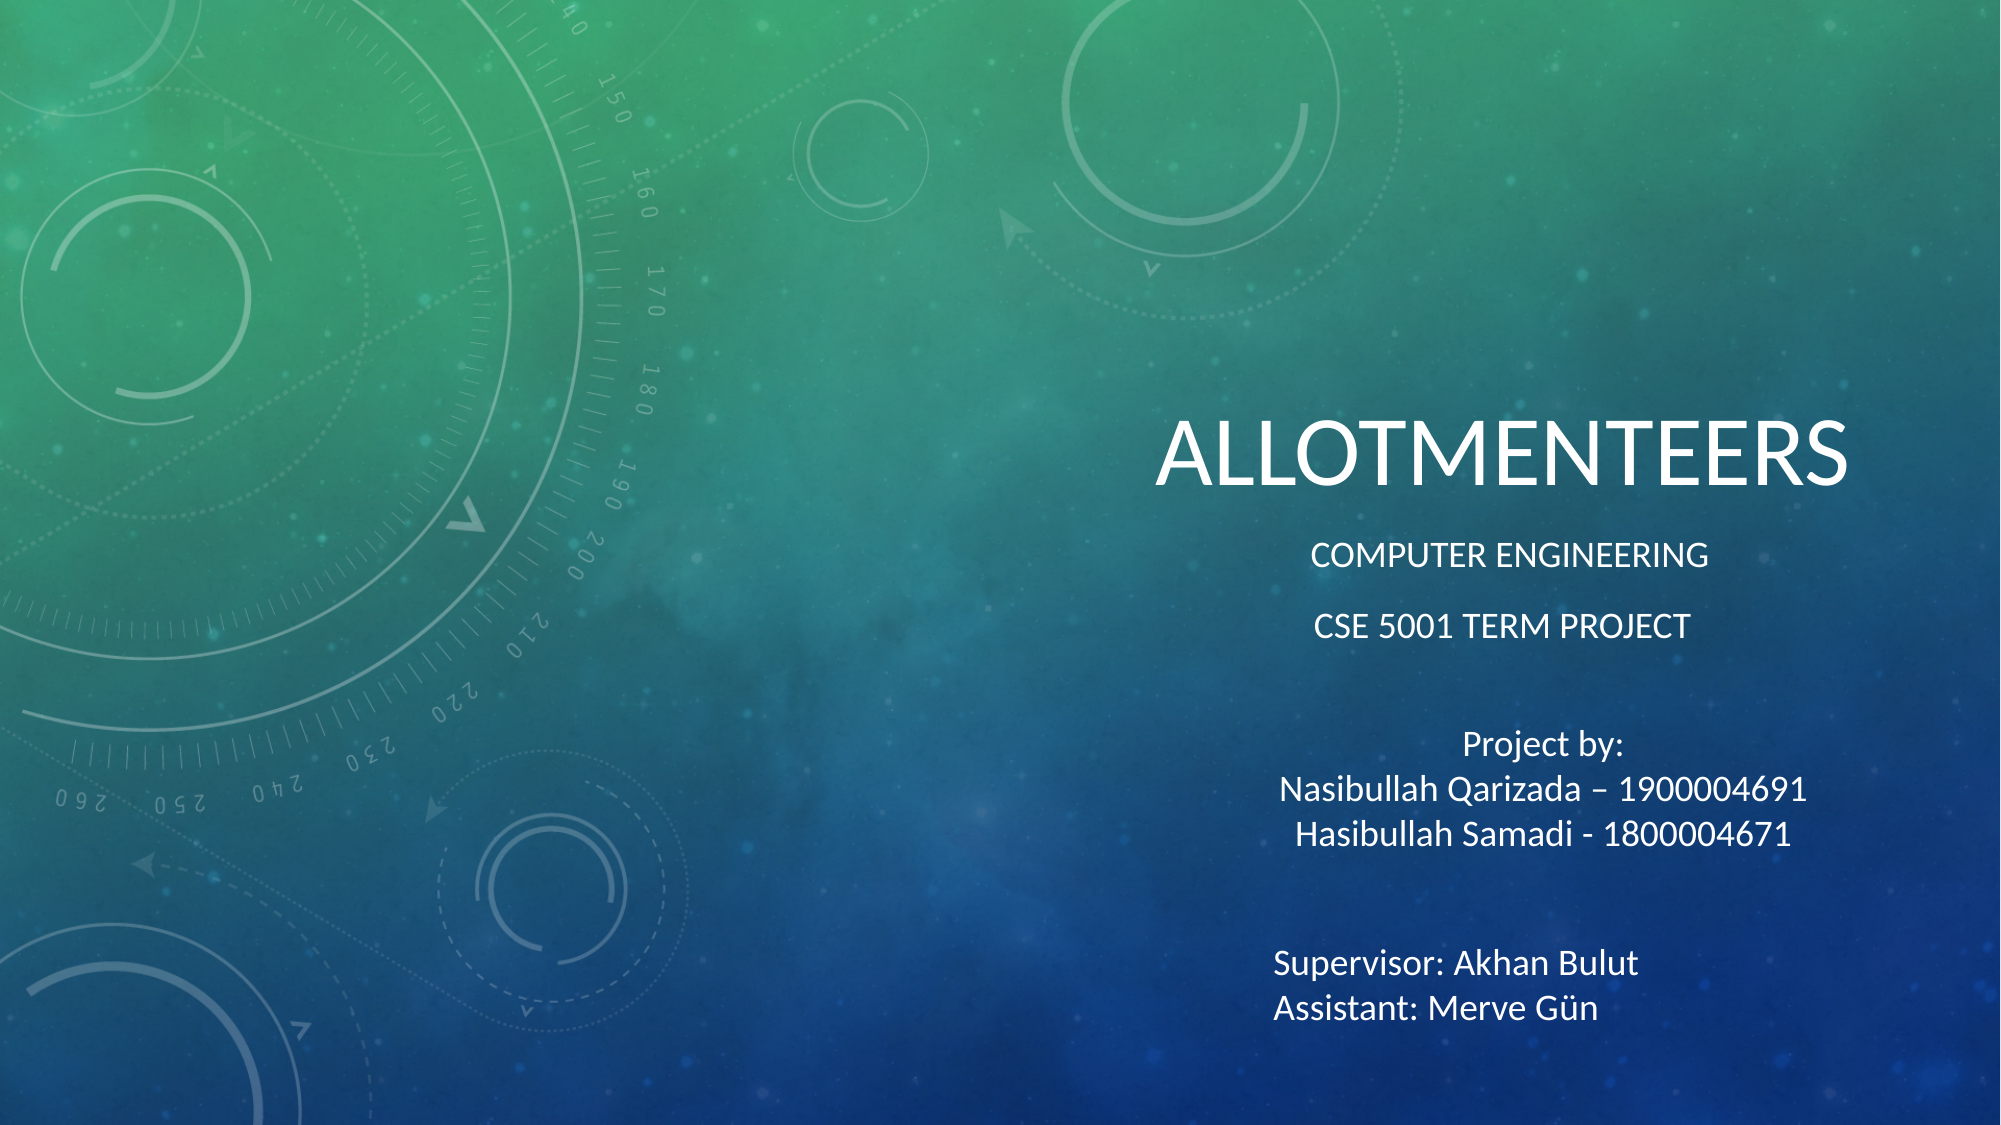

# Allotmenteers
COMPUTER ENGINEERING
cse 5001 Term project
Project by:
Nasibullah Qarizada – 1900004691
Hasibullah Samadi - 1800004671
Supervisor: Akhan Bulut
Assistant: Merve Gün